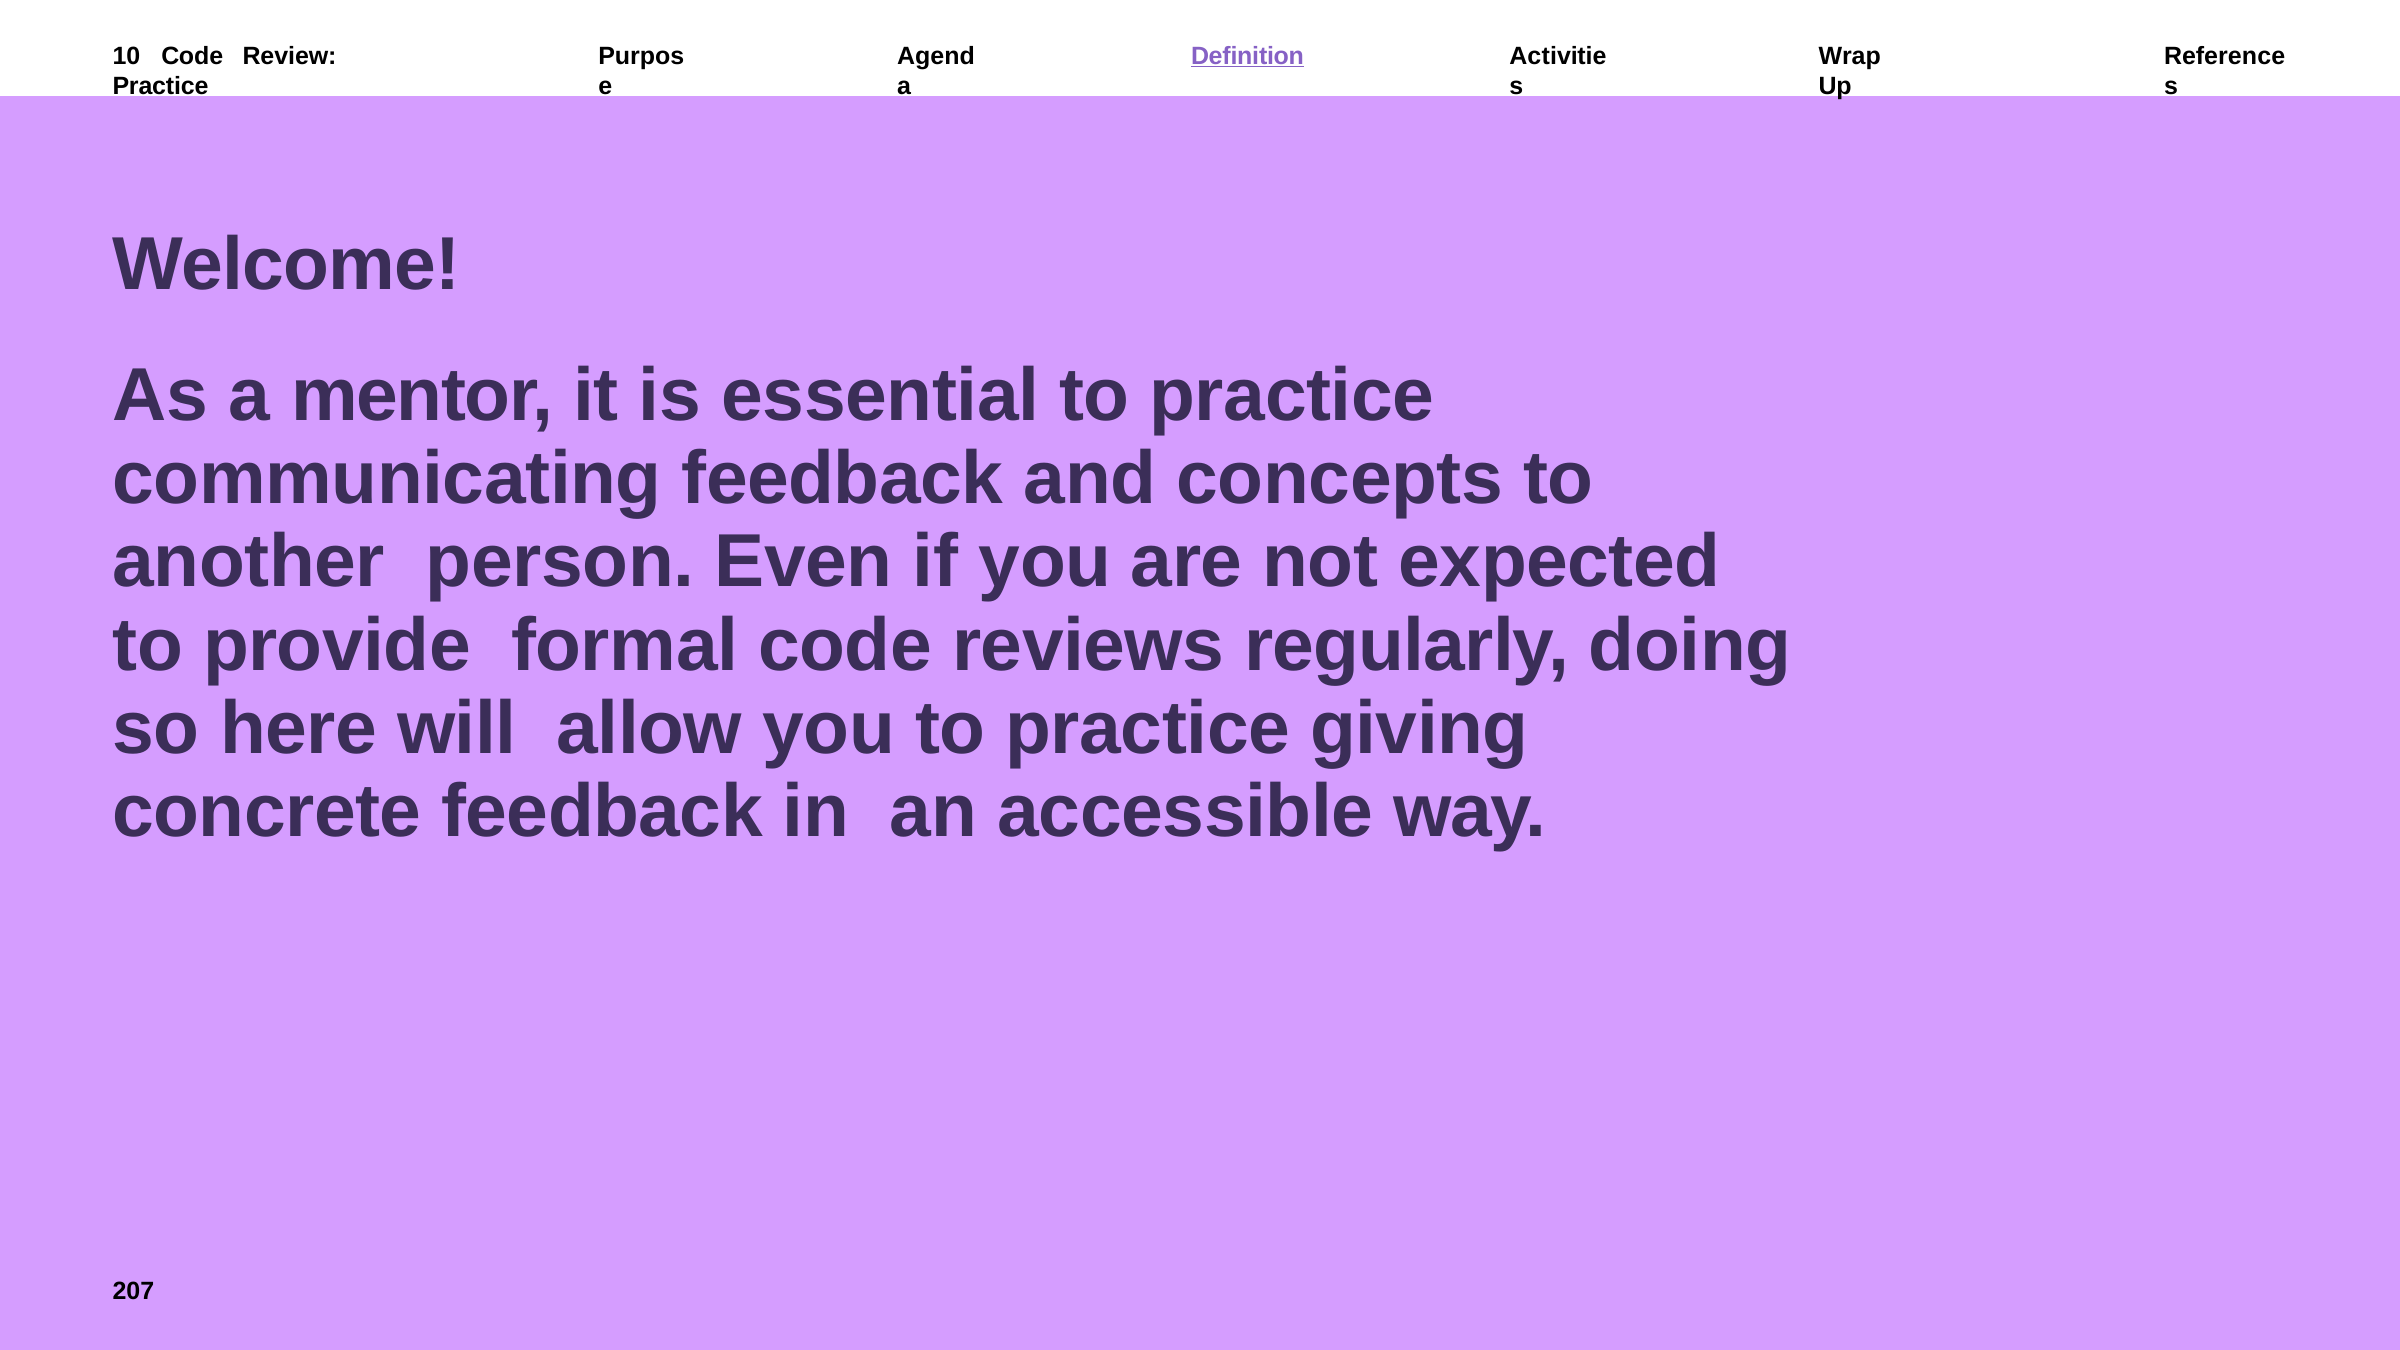

10	Code	Review:	Practice
Purpose
Agenda
Definition
Activities
Wrap	Up
References

Welcome!
As a mentor, it is essential to practice  communicating feedback and concepts to another  person. Even if you are not expected to provide  formal code reviews regularly, doing so here will  allow you to practice giving concrete feedback in  an accessible way.
207